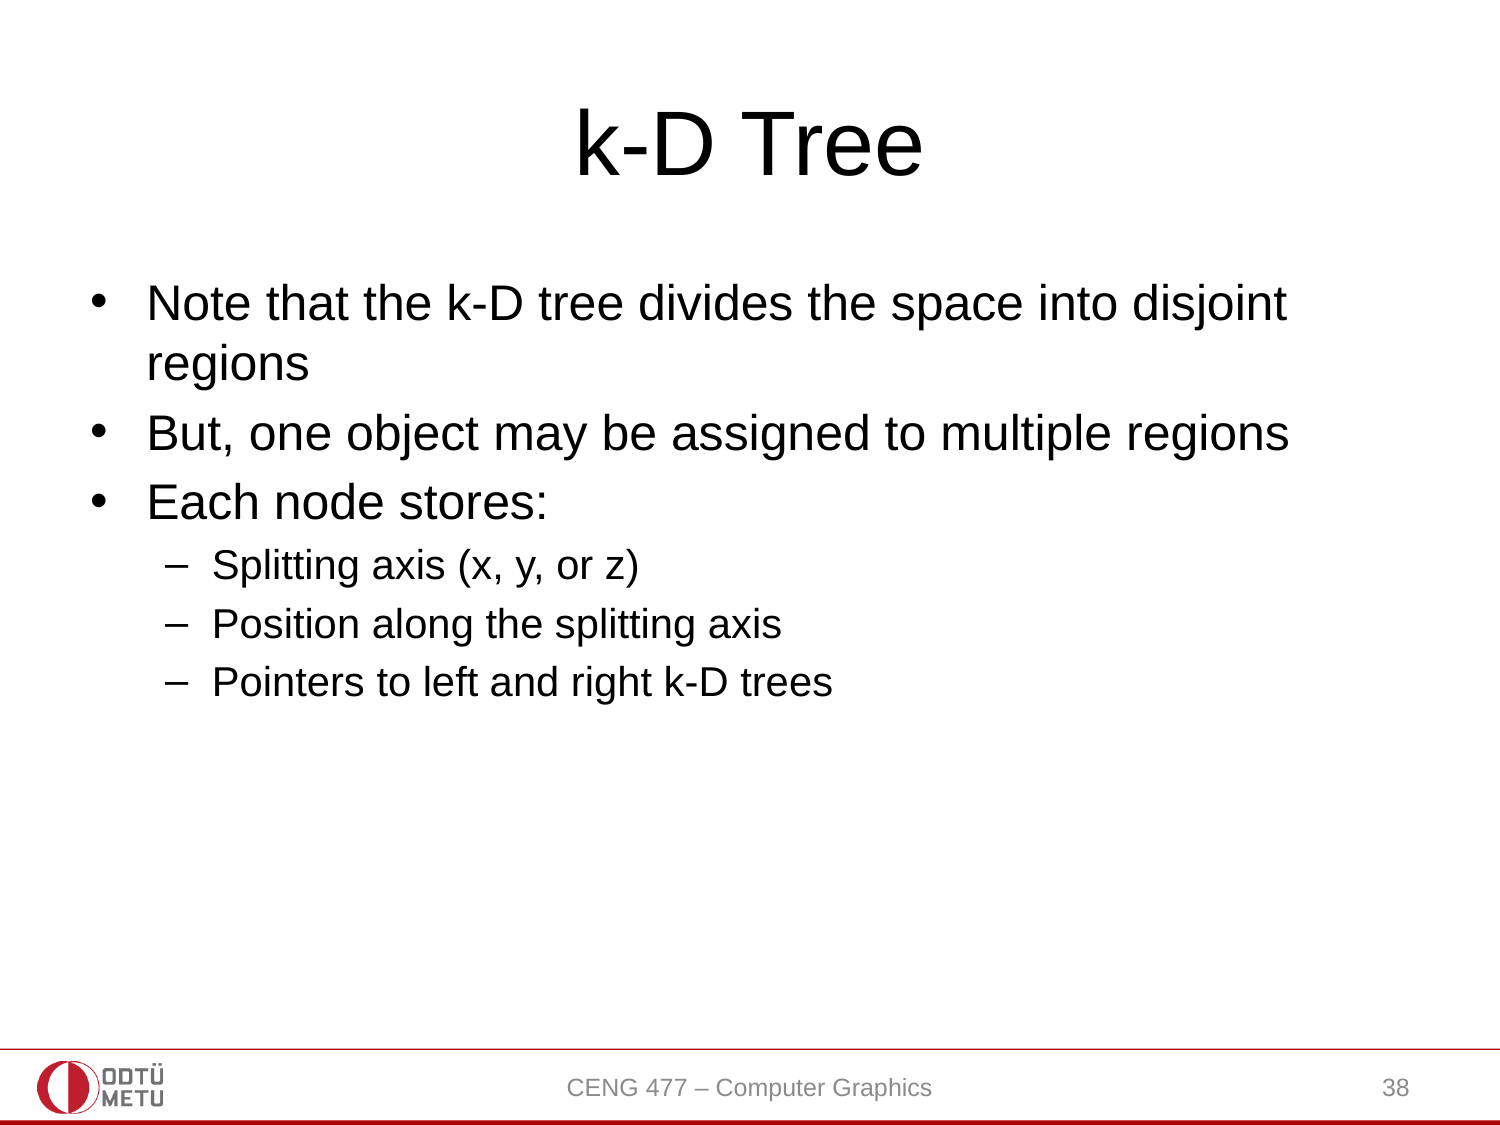

# k-D Tree
Note that the k-D tree divides the space into disjoint regions
But, one object may be assigned to multiple regions
Each node stores:
Splitting axis (x, y, or z)
Position along the splitting axis
Pointers to left and right k-D trees
CENG 477 – Computer Graphics
38